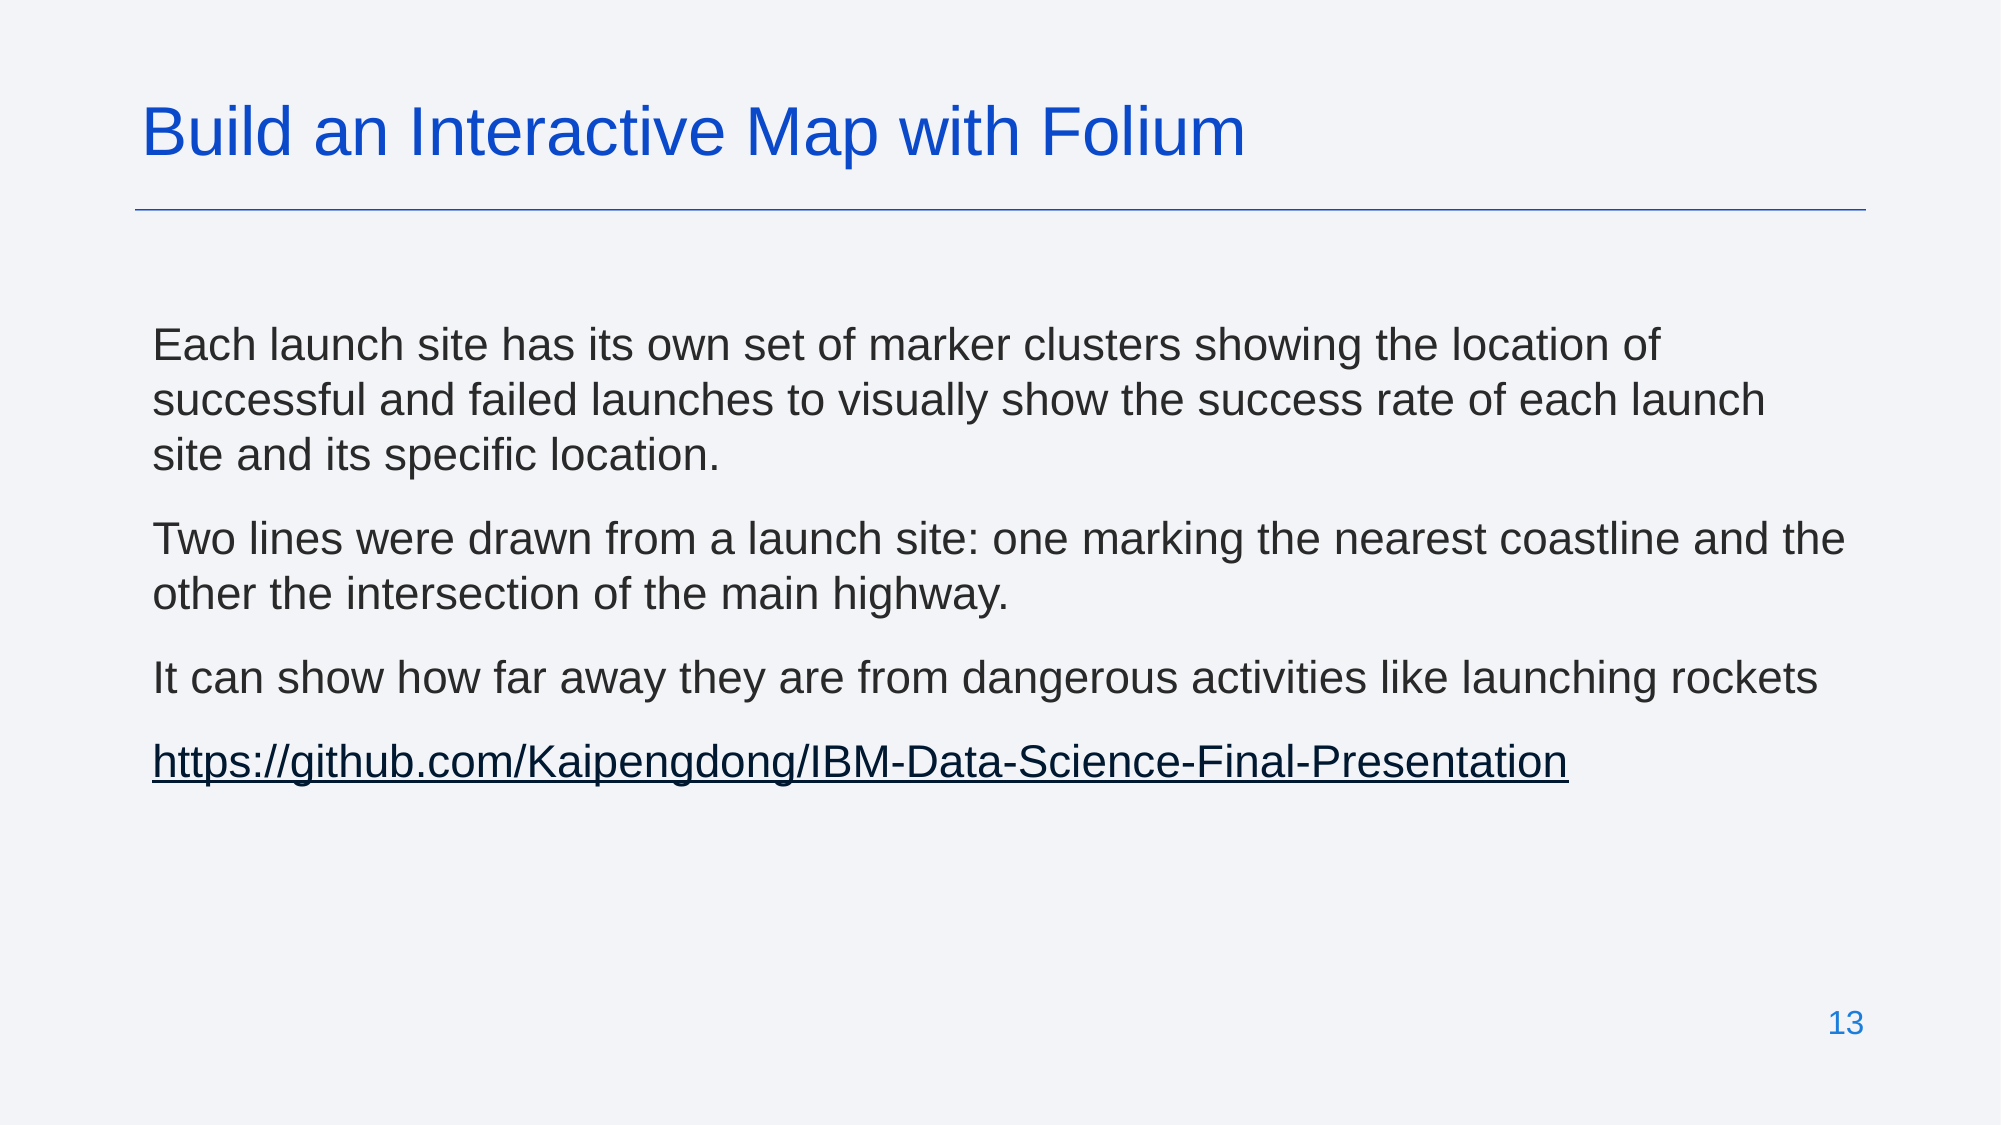

Build an Interactive Map with Folium
Each launch site has its own set of marker clusters showing the location of successful and failed launches to visually show the success rate of each launch site and its specific location.
Two lines were drawn from a launch site: one marking the nearest coastline and the other the intersection of the main highway.
It can show how far away they are from dangerous activities like launching rockets
https://github.com/Kaipengdong/IBM-Data-Science-Final-Presentation

13